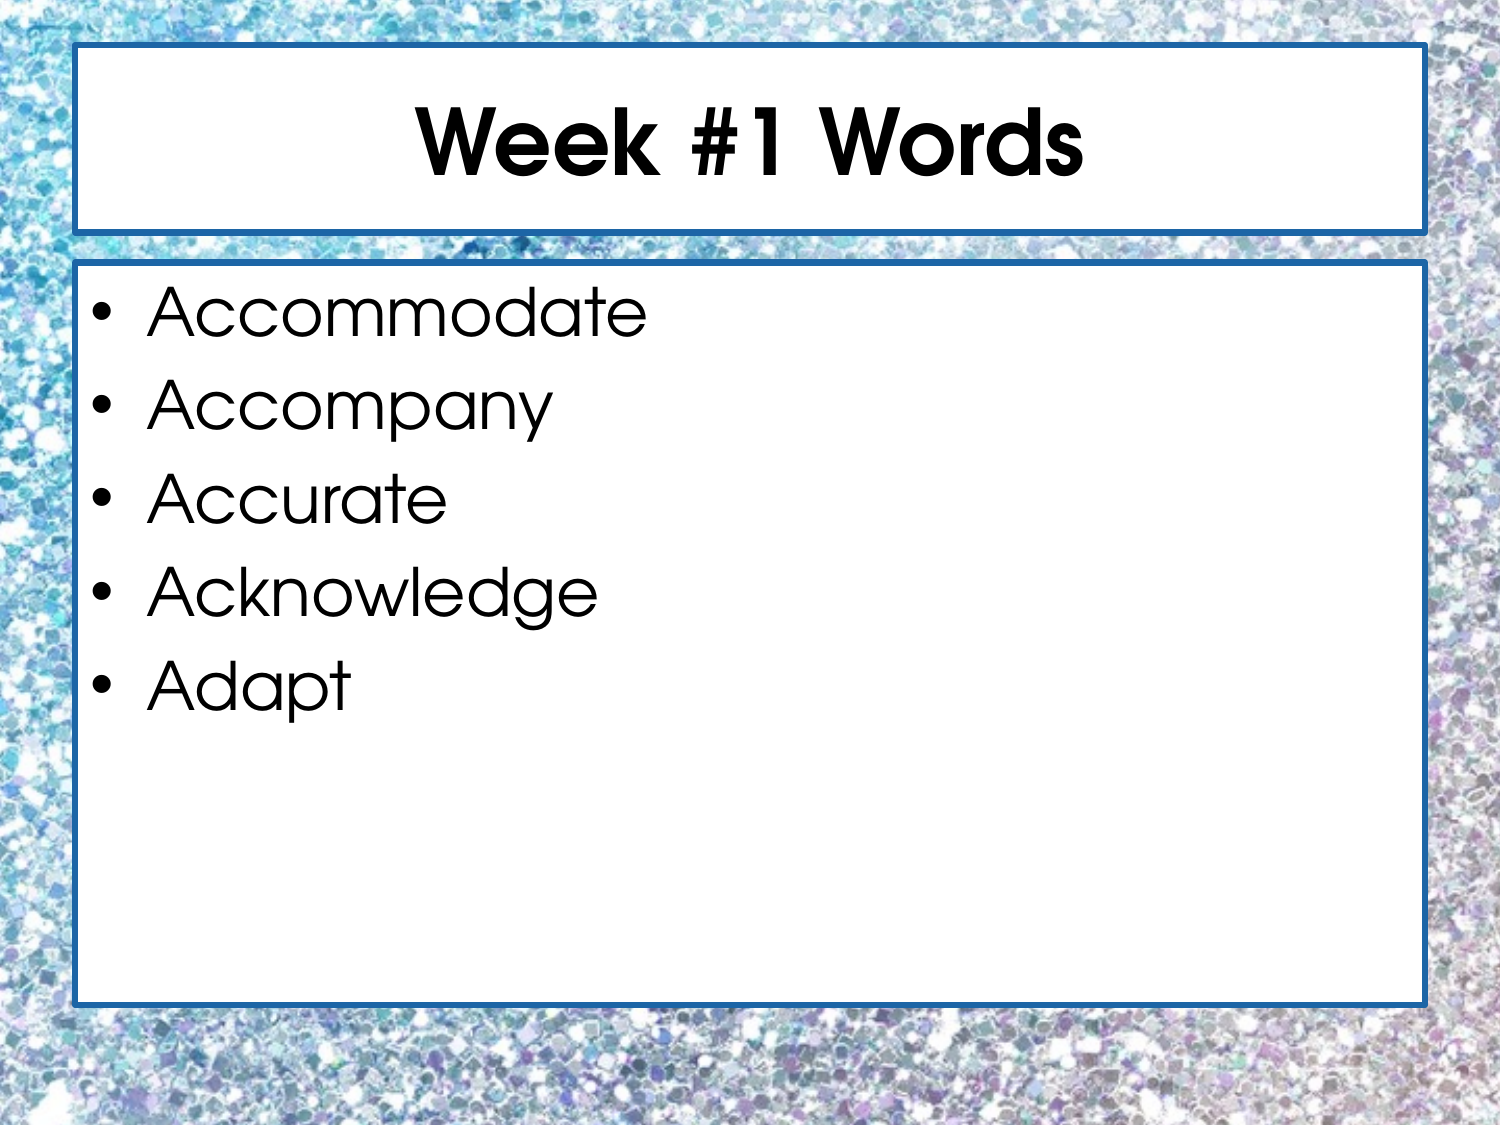

# Week #1 Words
Accommodate
Accompany
Accurate
Acknowledge
Adapt